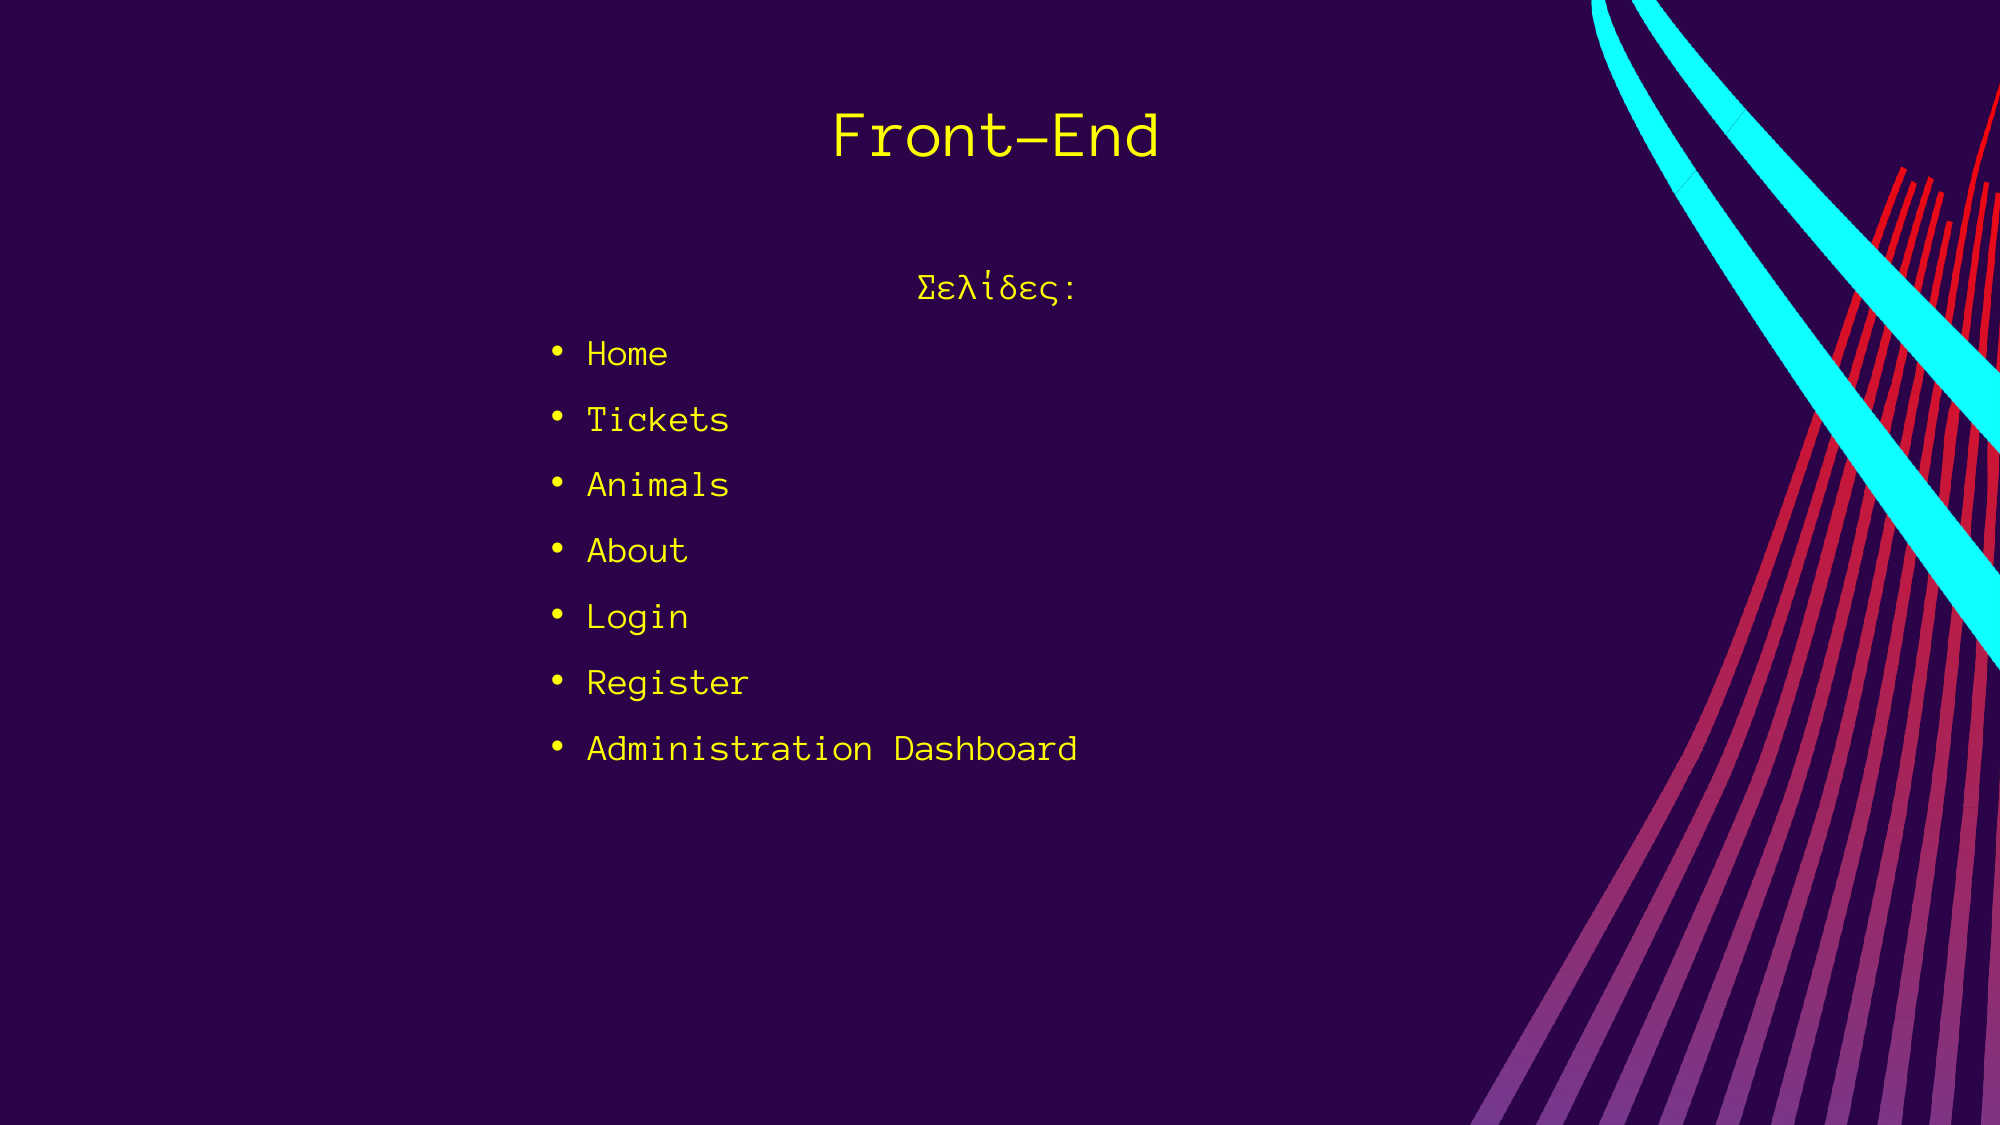

Front-End

Σελίδες:
Home
Tickets
Animals
About
Login
Register
Administration Dashboard